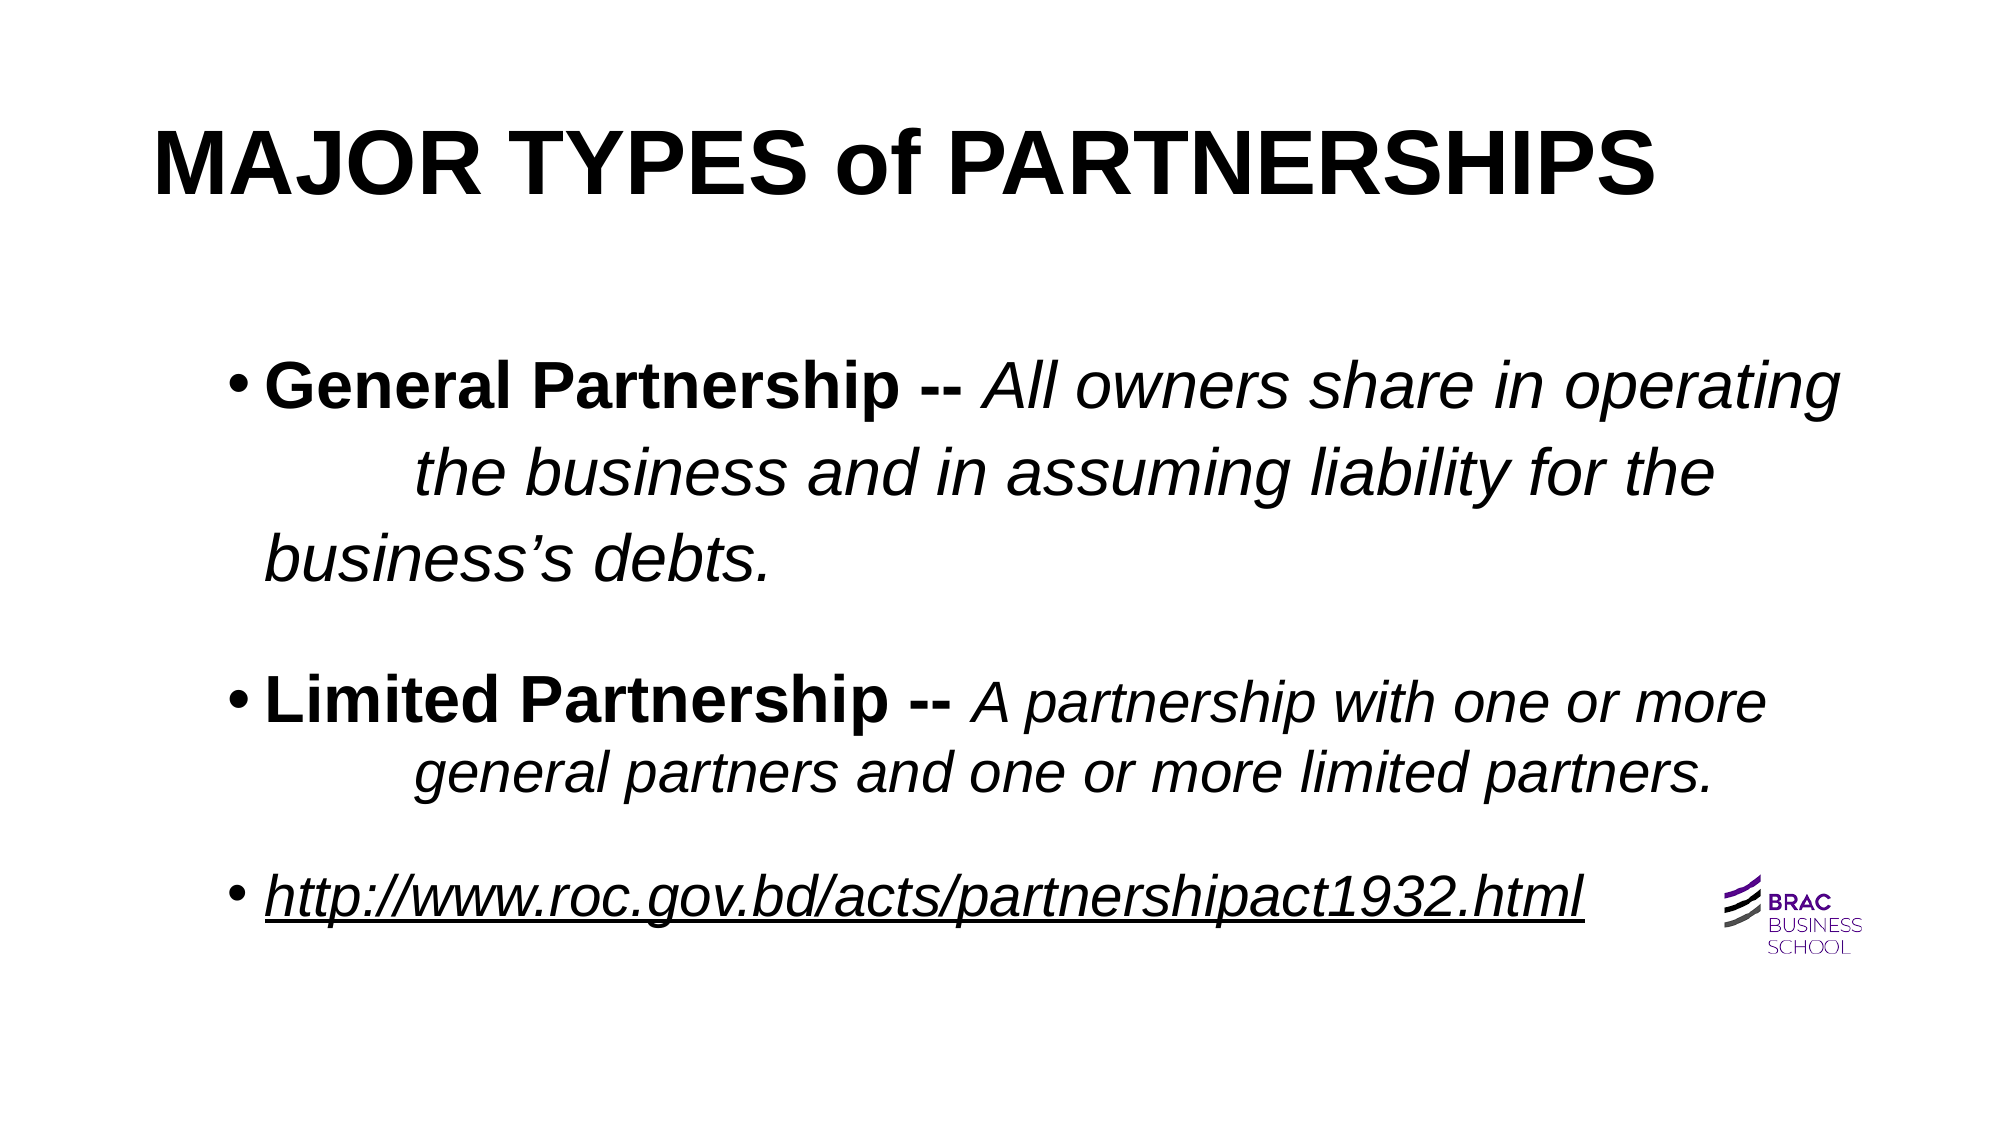

# MAJOR TYPES of PARTNERSHIPS
General Partnership -- All owners share in operating 	the business and in assuming liability for the 	business’s debts.
Limited Partnership -- A partnership with one or more 	general partners and one or more limited partners.
http://www.roc.gov.bd/acts/partnershipact1932.html